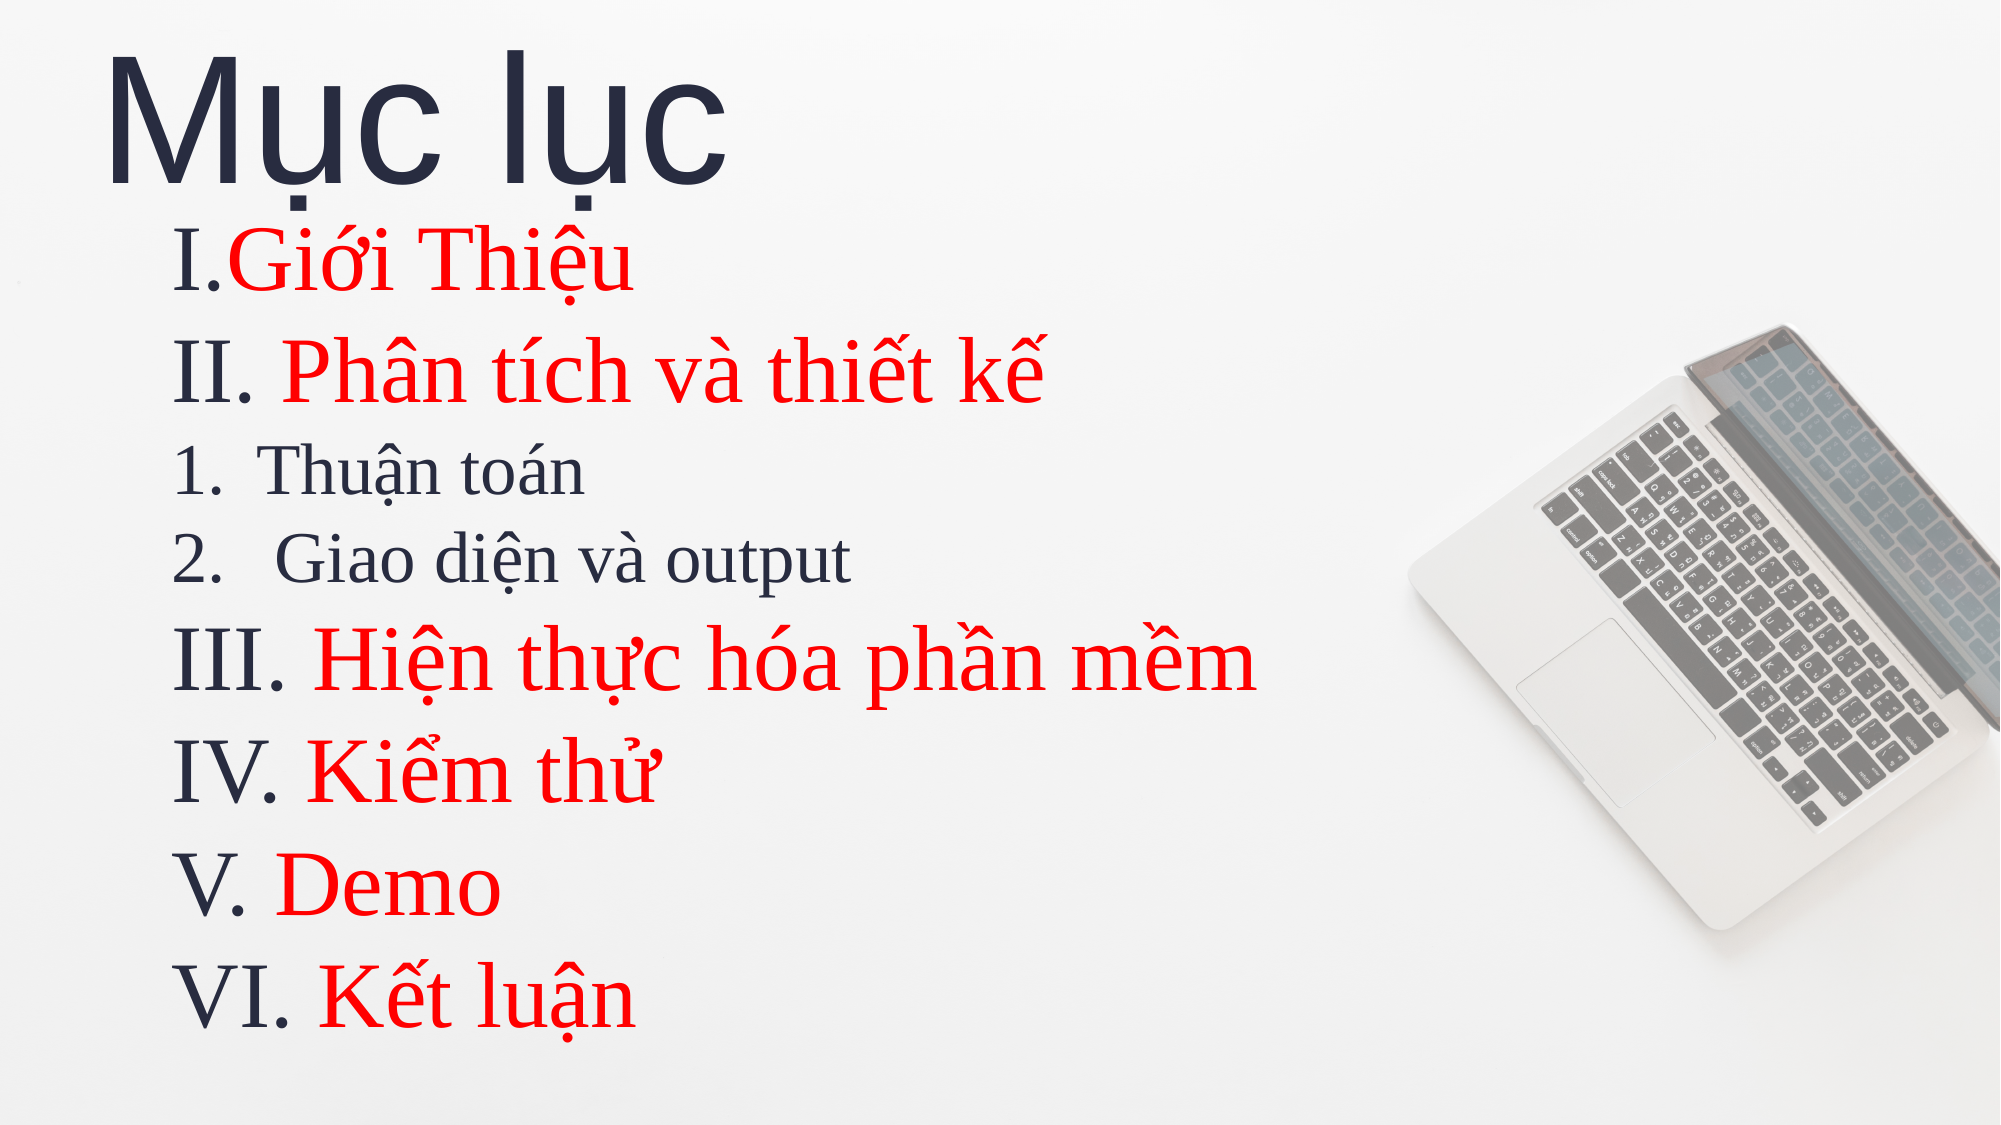

Mục lục
I.Giới Thiệu
II. Phân tích và thiết kế
Thuận toán
 Giao diện và output
III. Hiện thực hóa phần mềm
IV. Kiểm thử
V. Demo
VI. Kết luận